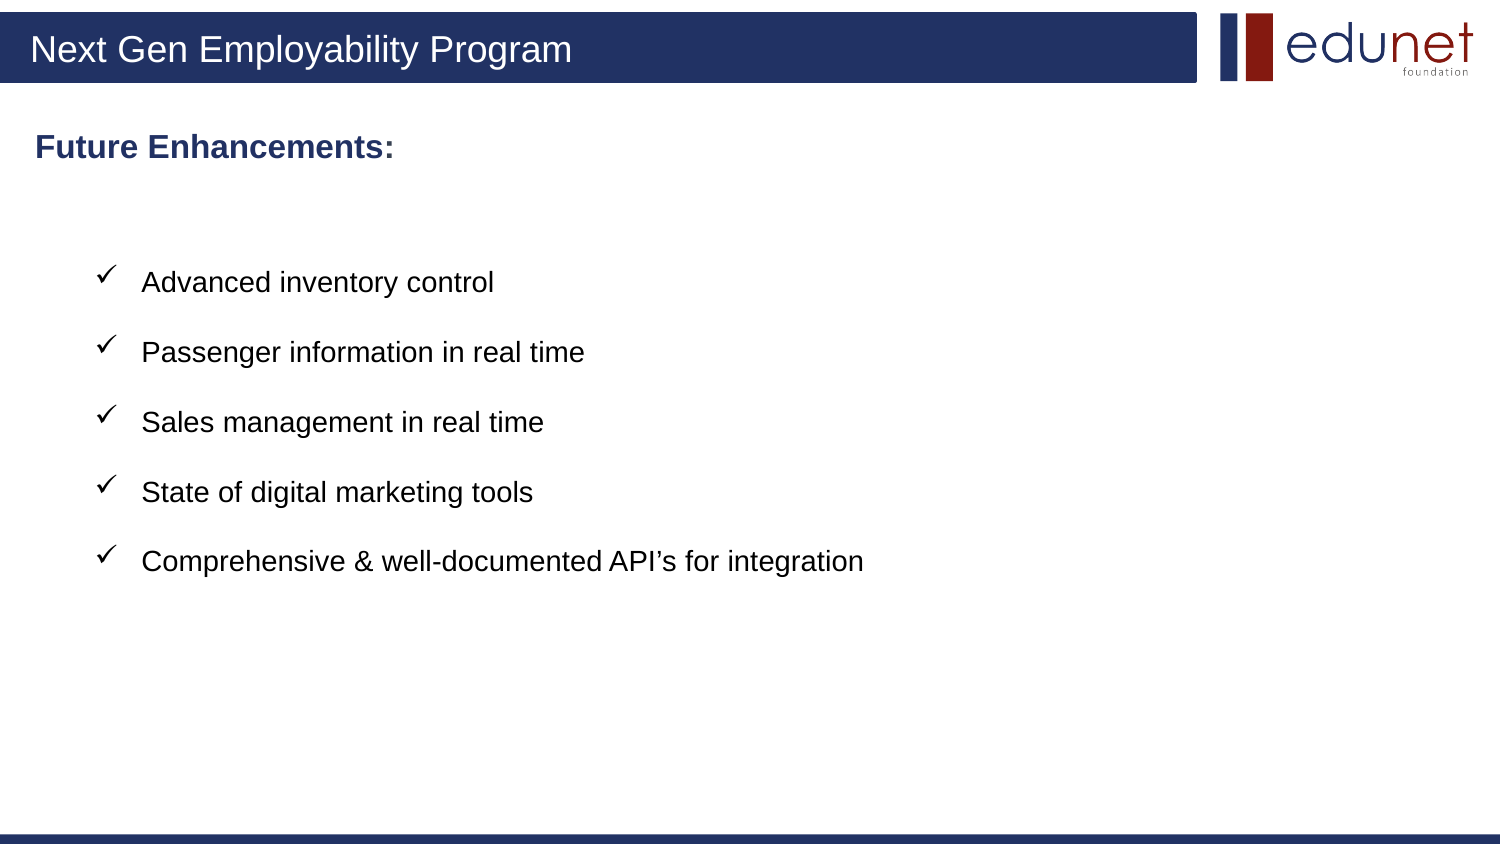

# Future Enhancements:
Advanced inventory control

Passenger information in real time

Sales management in real time

State of digital marketing tools

Comprehensive & well-documented API’s for integration